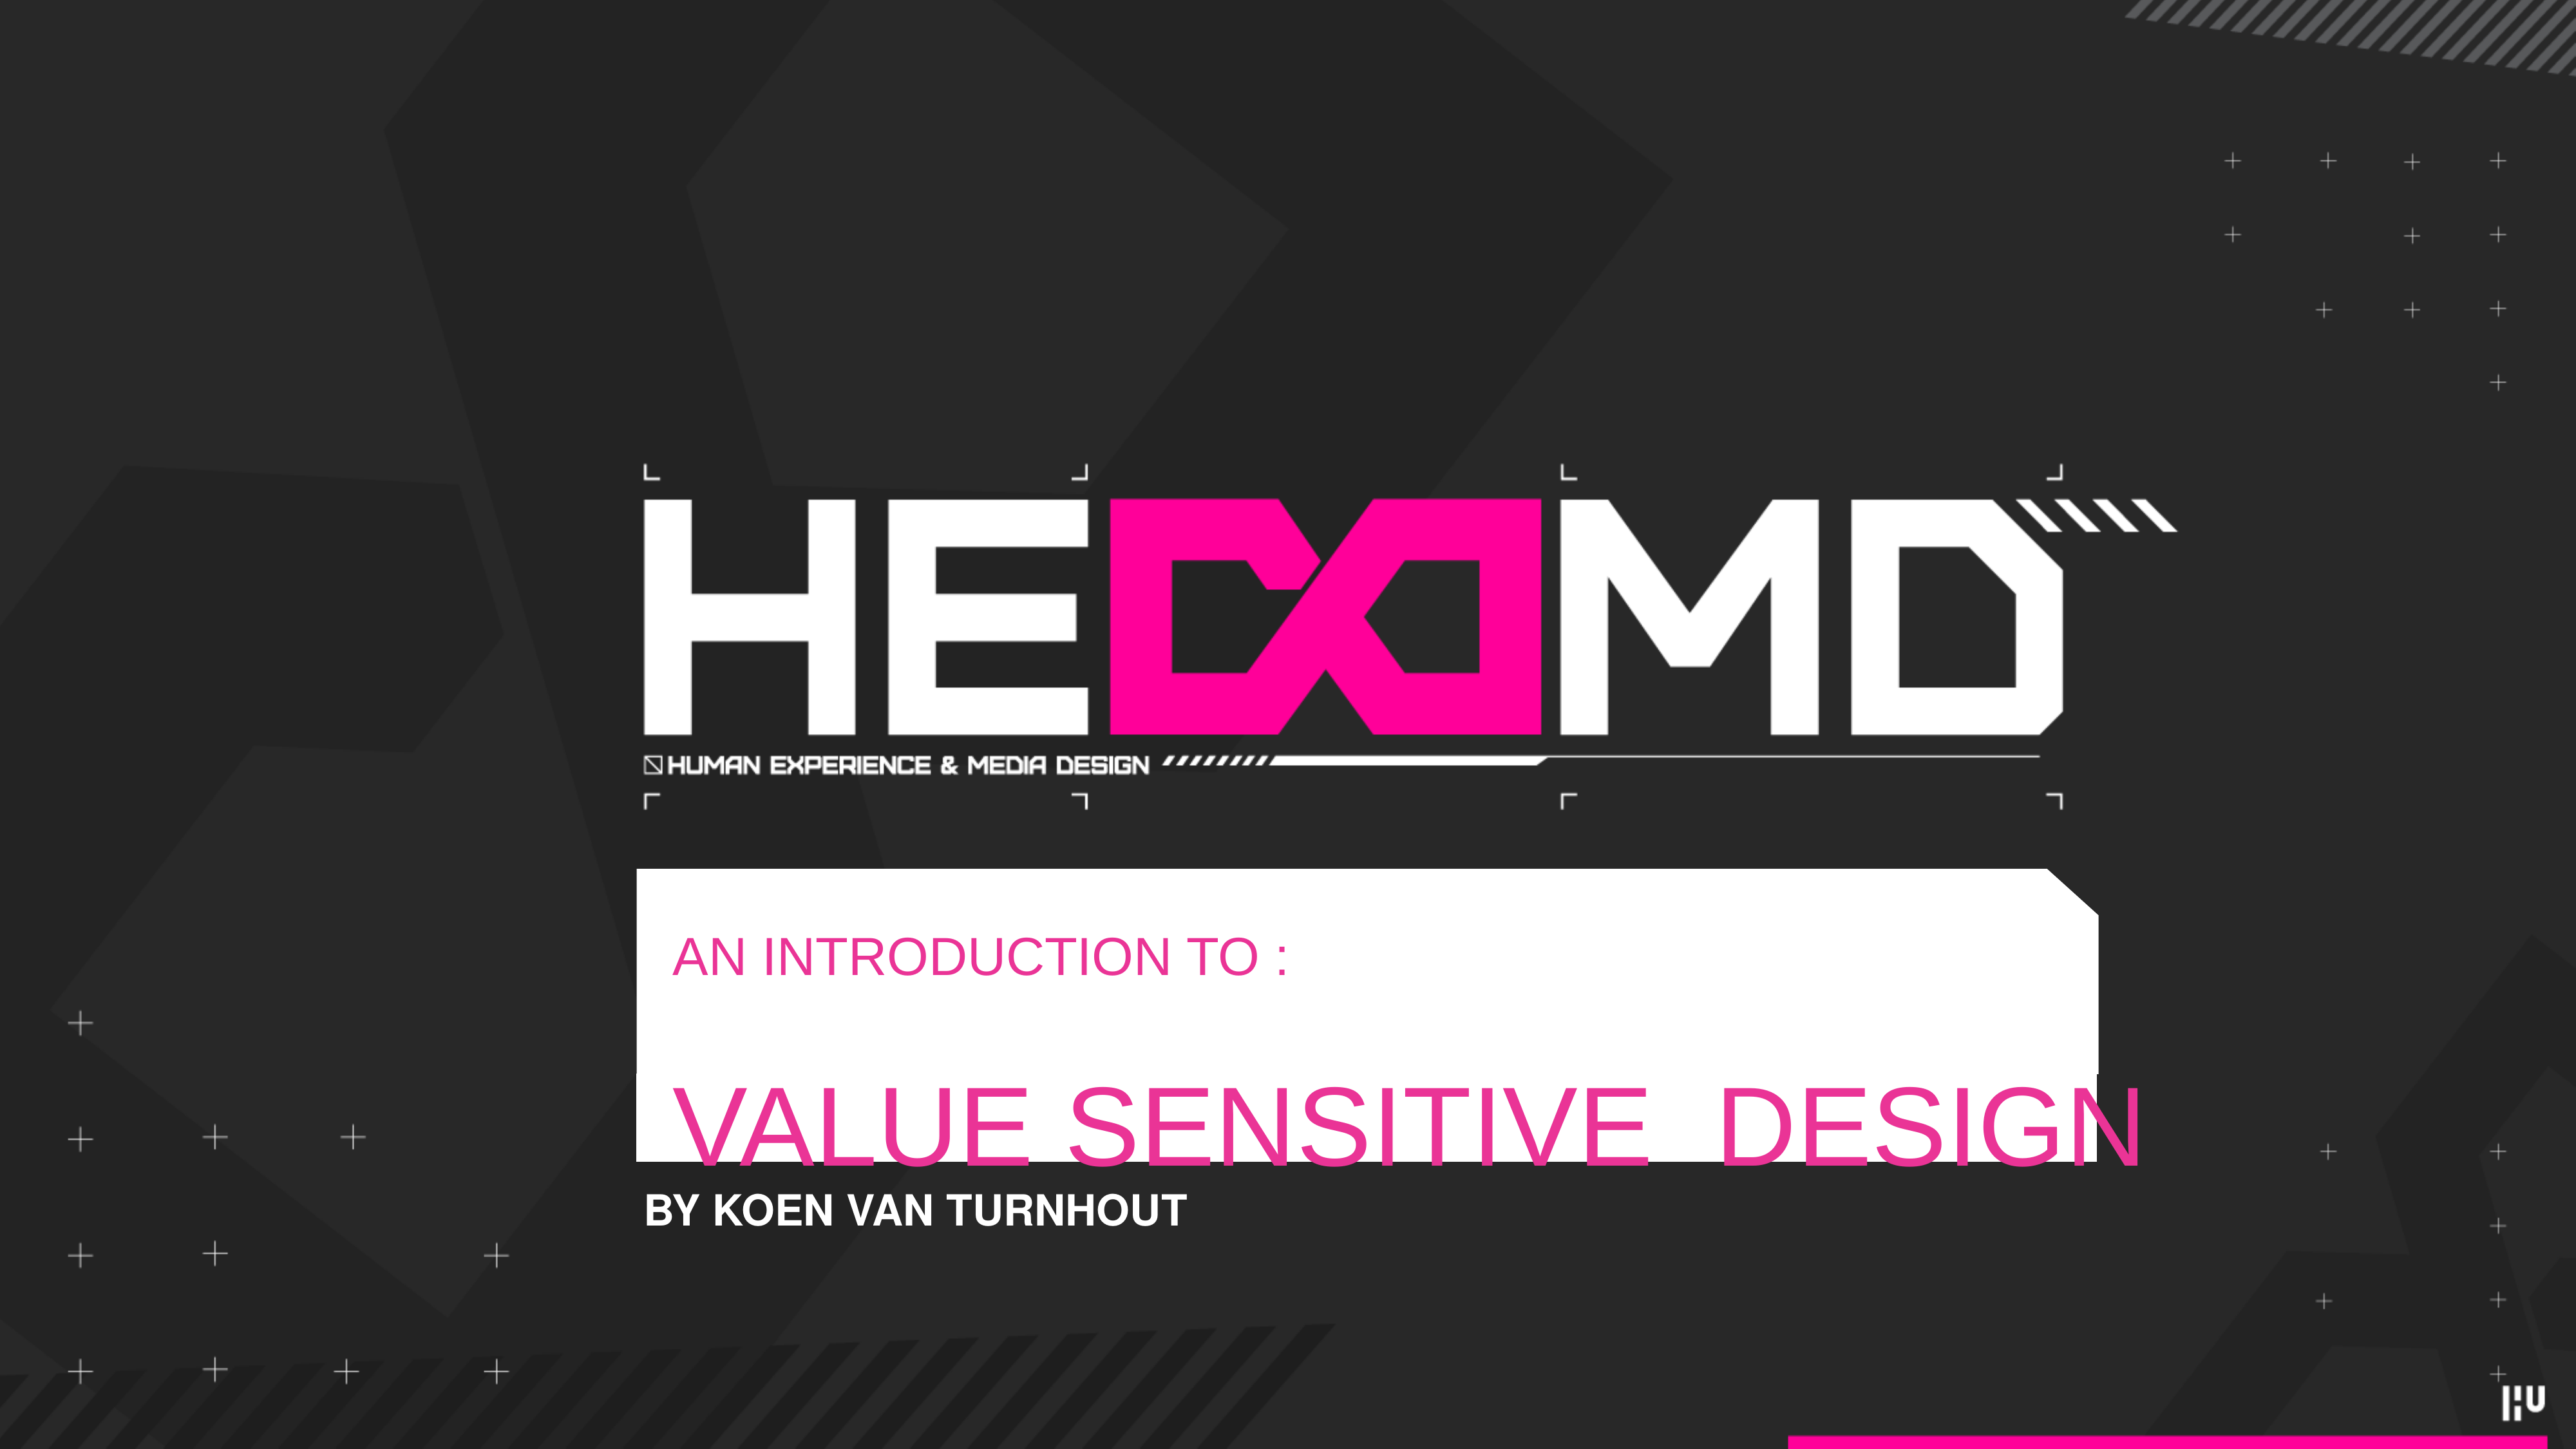

# AN INTRODUCTION TO : VALUE SENSITIVE  DESIGN

BY KOEN VAN TURNHOUT